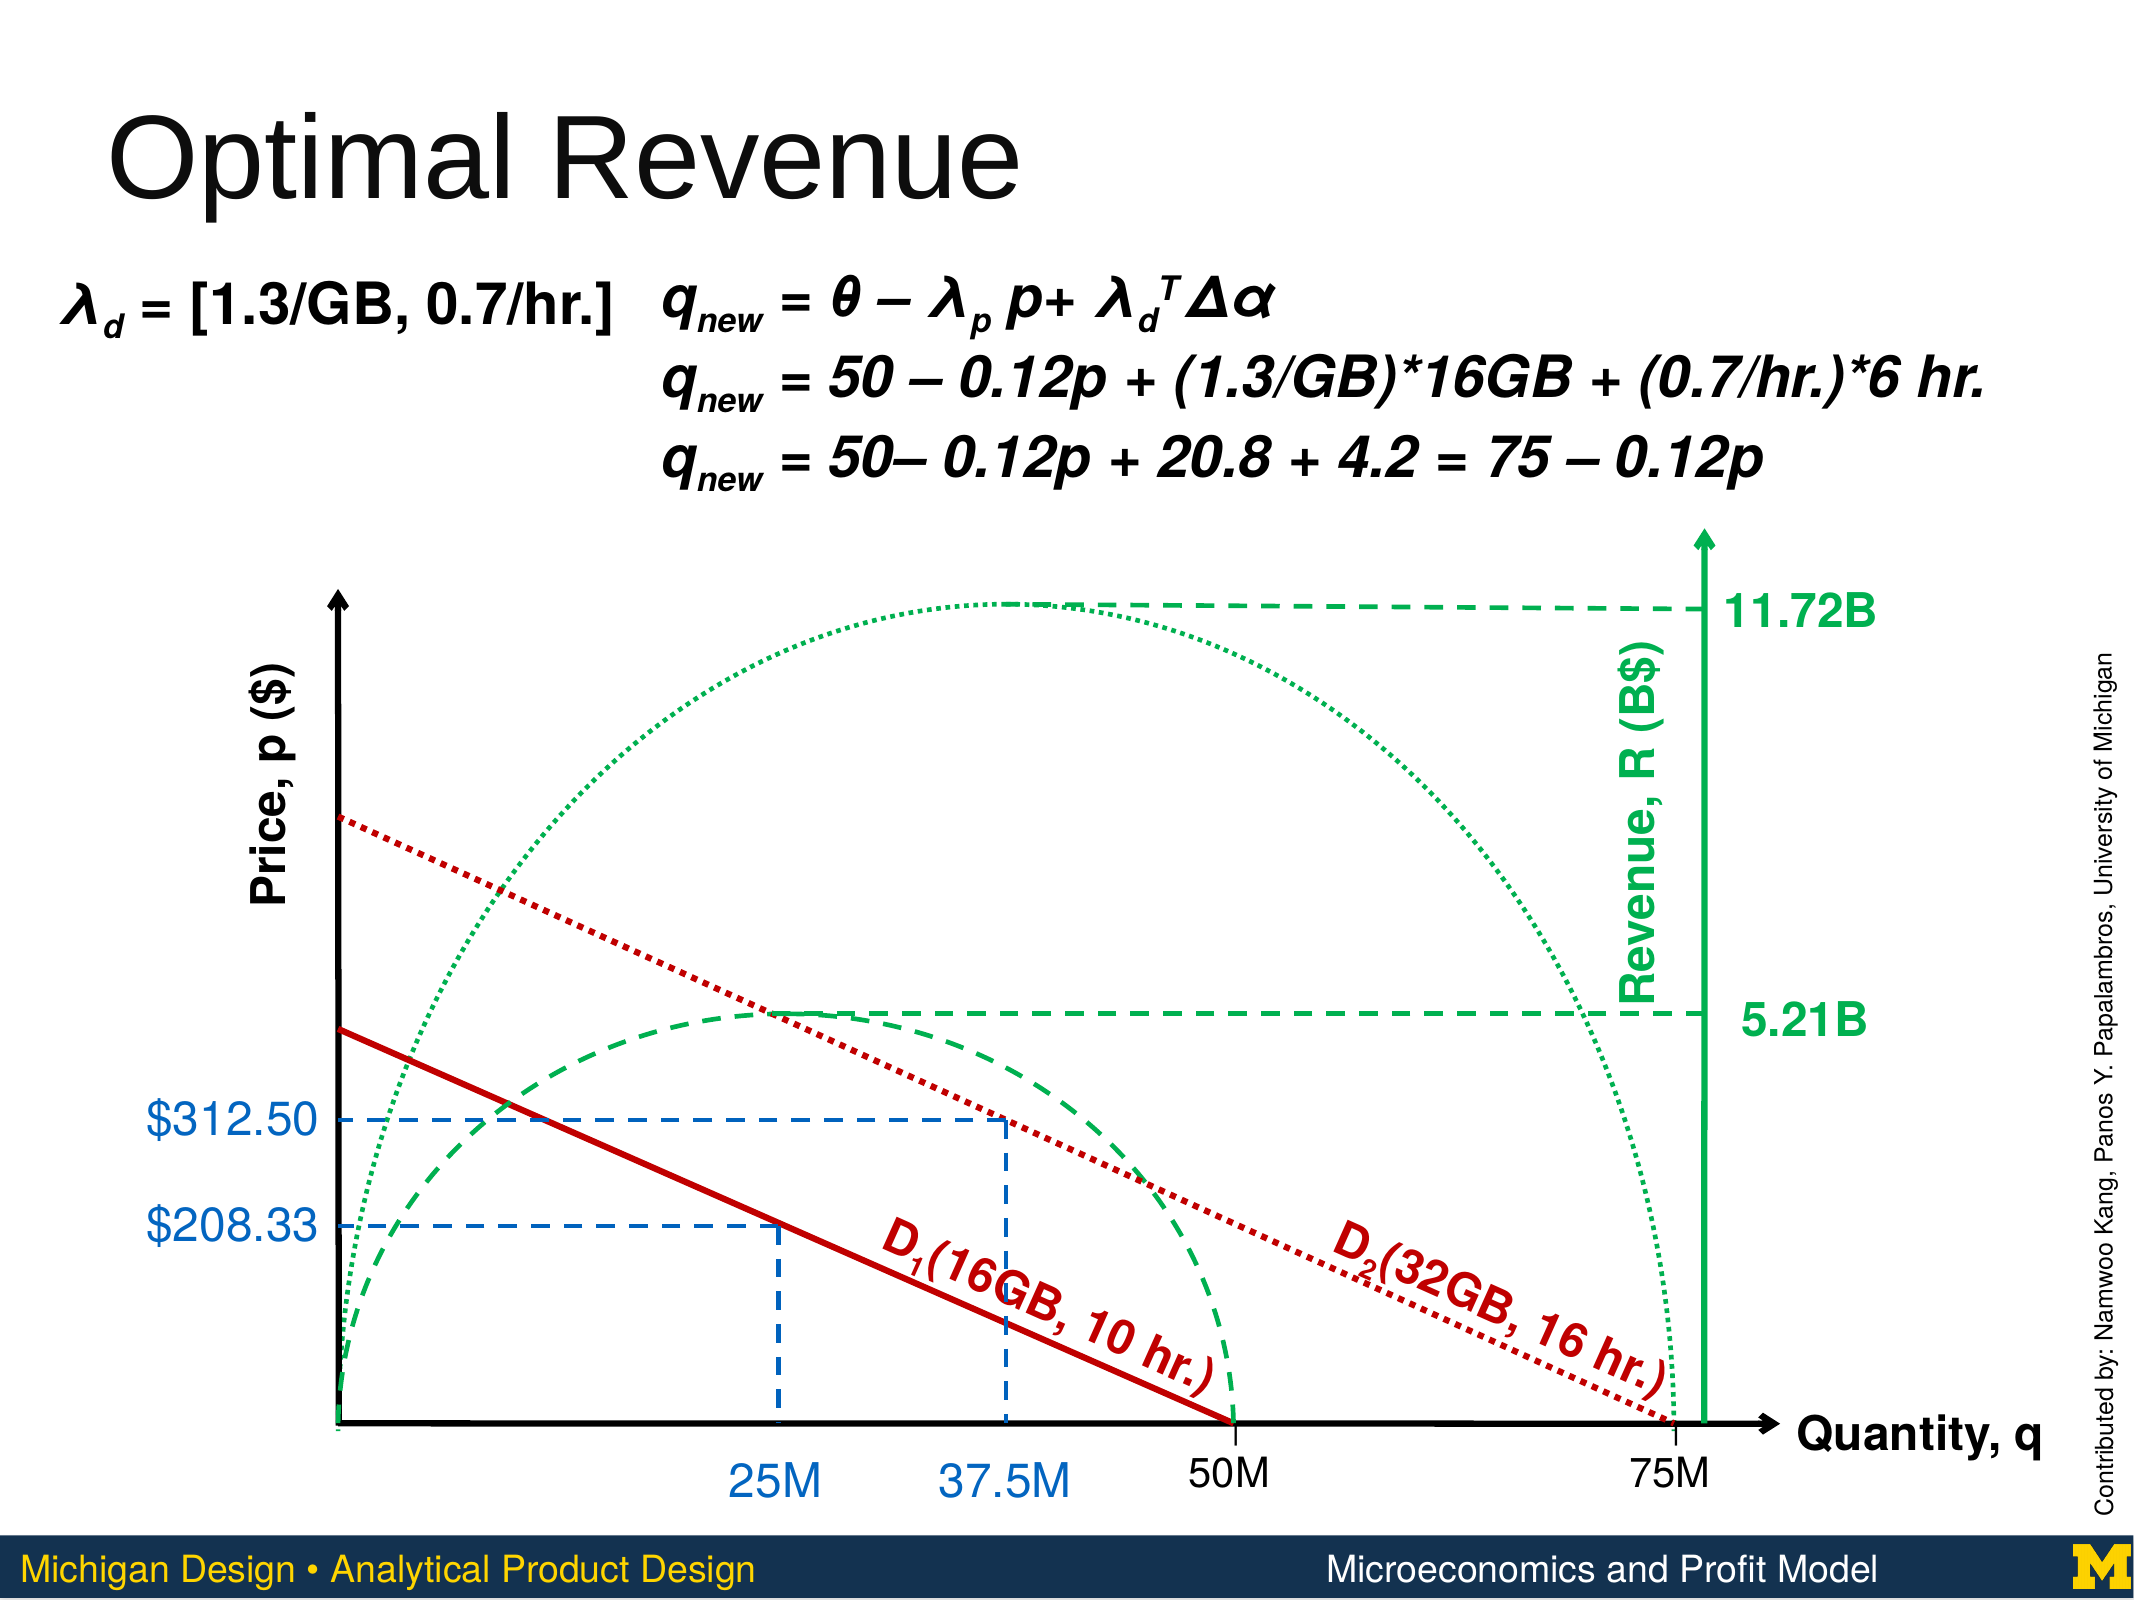

# Optimal Revenue
qnew = θ – λp p+ λdT Δα
qnew = 50 – 0.12p + (1.3/GB)*16GB + (0.7/hr.)*6 hr.
qnew = 50– 0.12p + 20.8 + 4.2 = 75 – 0.12p

λd = [1.3/GB, 0.7/hr.]
11.72B

Revenue, R (B$)
Price, p ($)
5.21B

$312.50
$208.33
D1(16GB, 10 hr.)
D2(32GB, 16 hr.)
Quantity, q
  |
50M
  |
75M
25M
37.5M